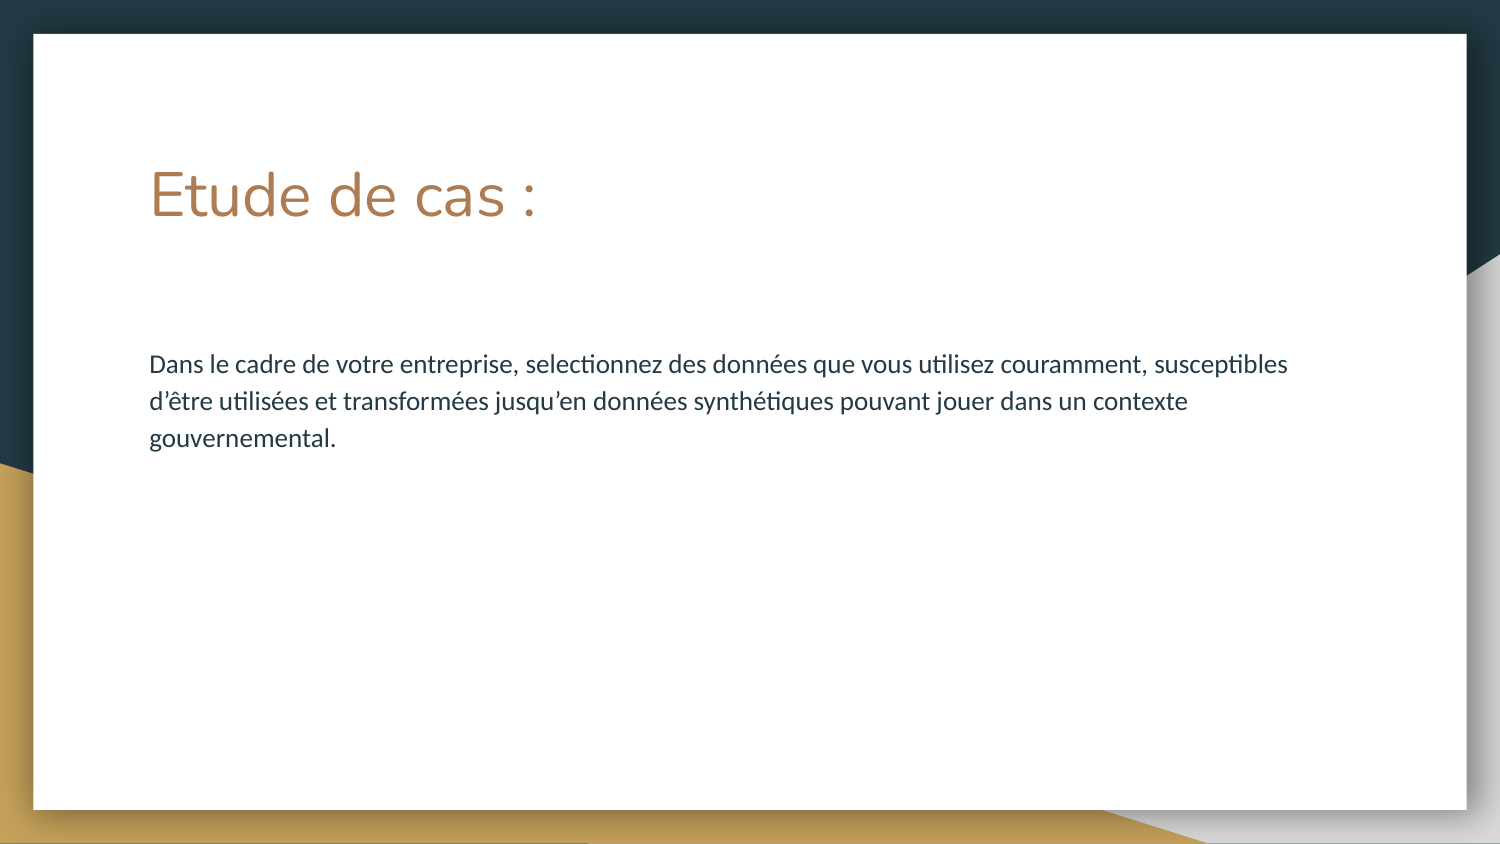

# Etude de cas :
Dans le cadre de votre entreprise, selectionnez des données que vous utilisez couramment, susceptibles d’être utilisées et transformées jusqu’en données synthétiques pouvant jouer dans un contexte gouvernemental.